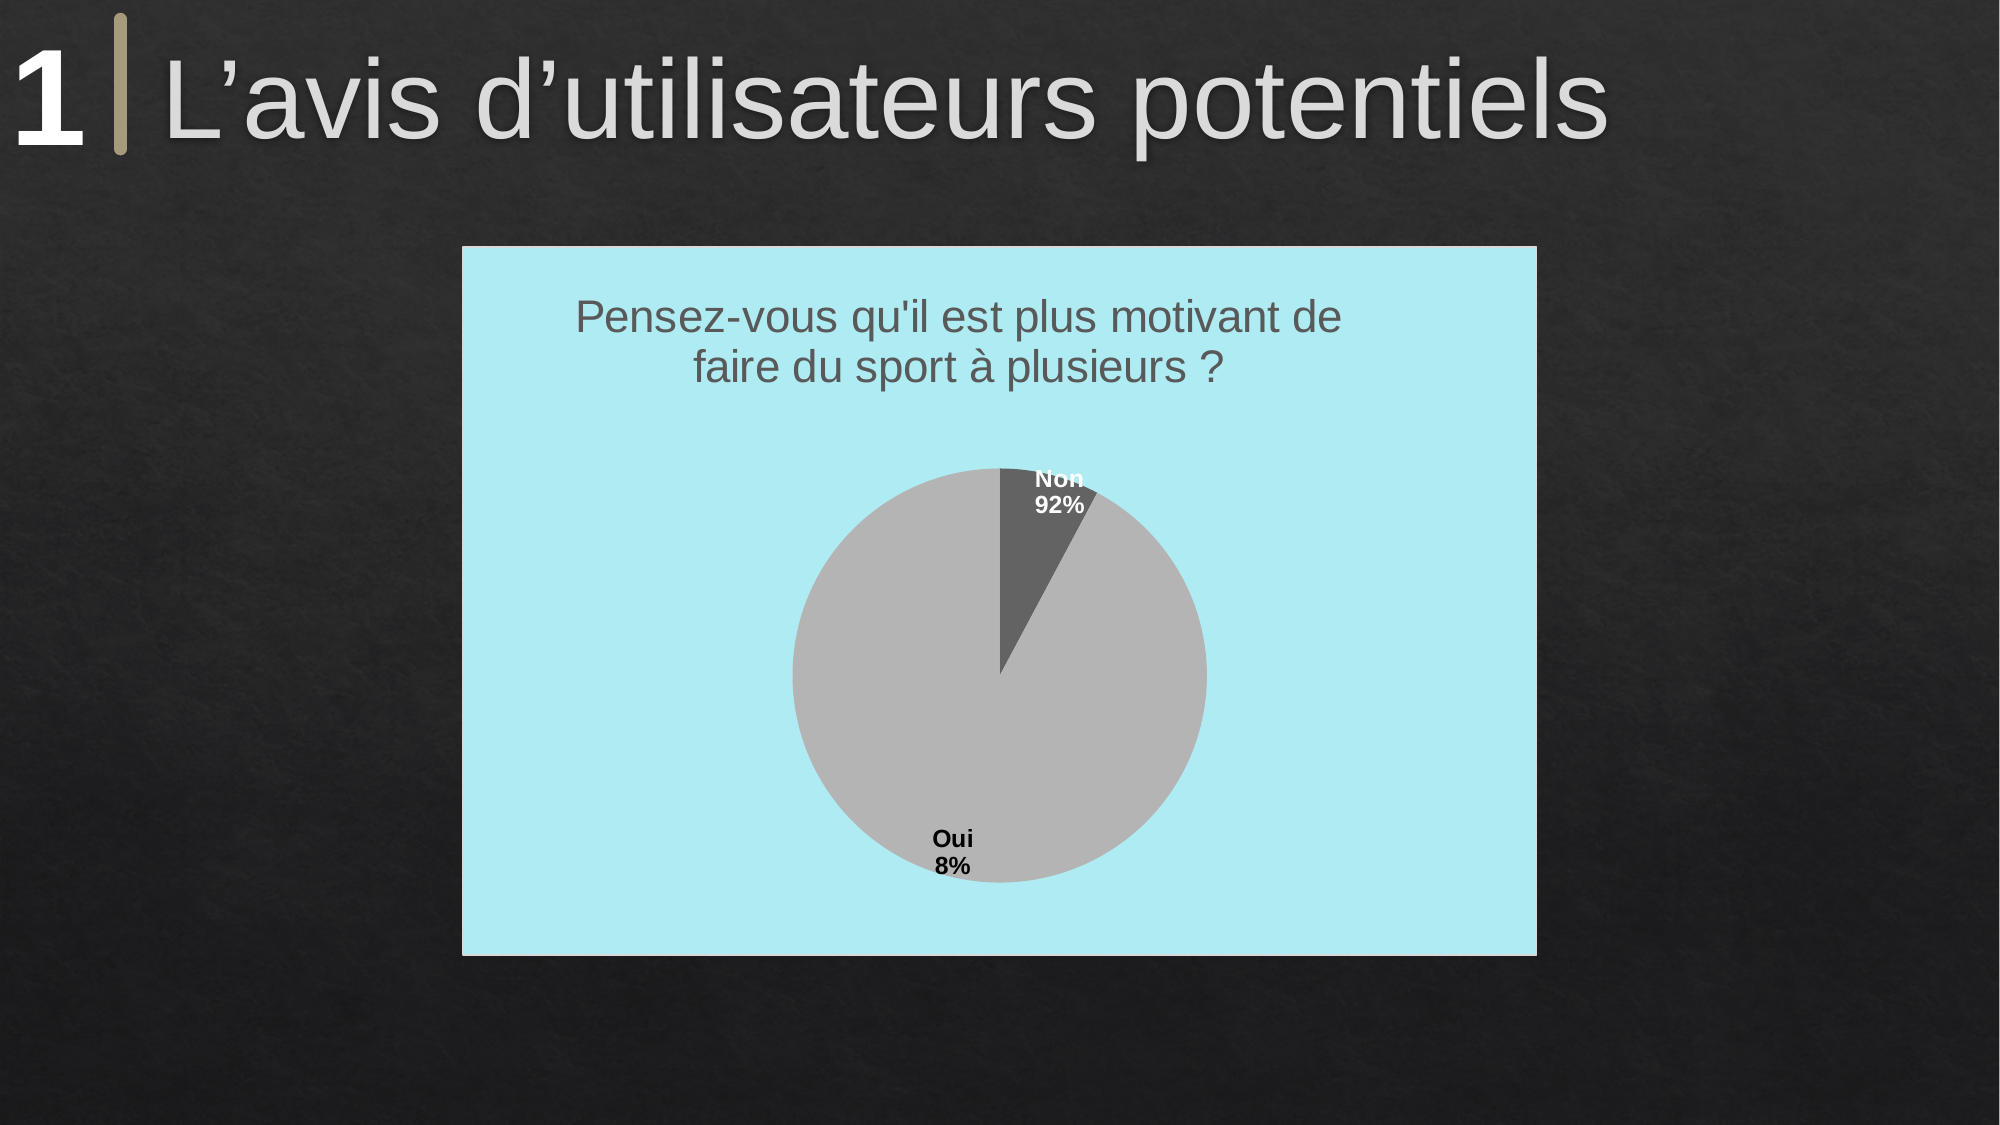

# L’avis d’utilisateurs potentiels
1

### Chart: Pensez-vous qu'il est plus motivant de faire du sport à plusieurs ?

| Category | Avez-vous déjà téléchargé une application sportive ? |
|---|---|
| Oui | 7.8 |
| Non | 92.2 |